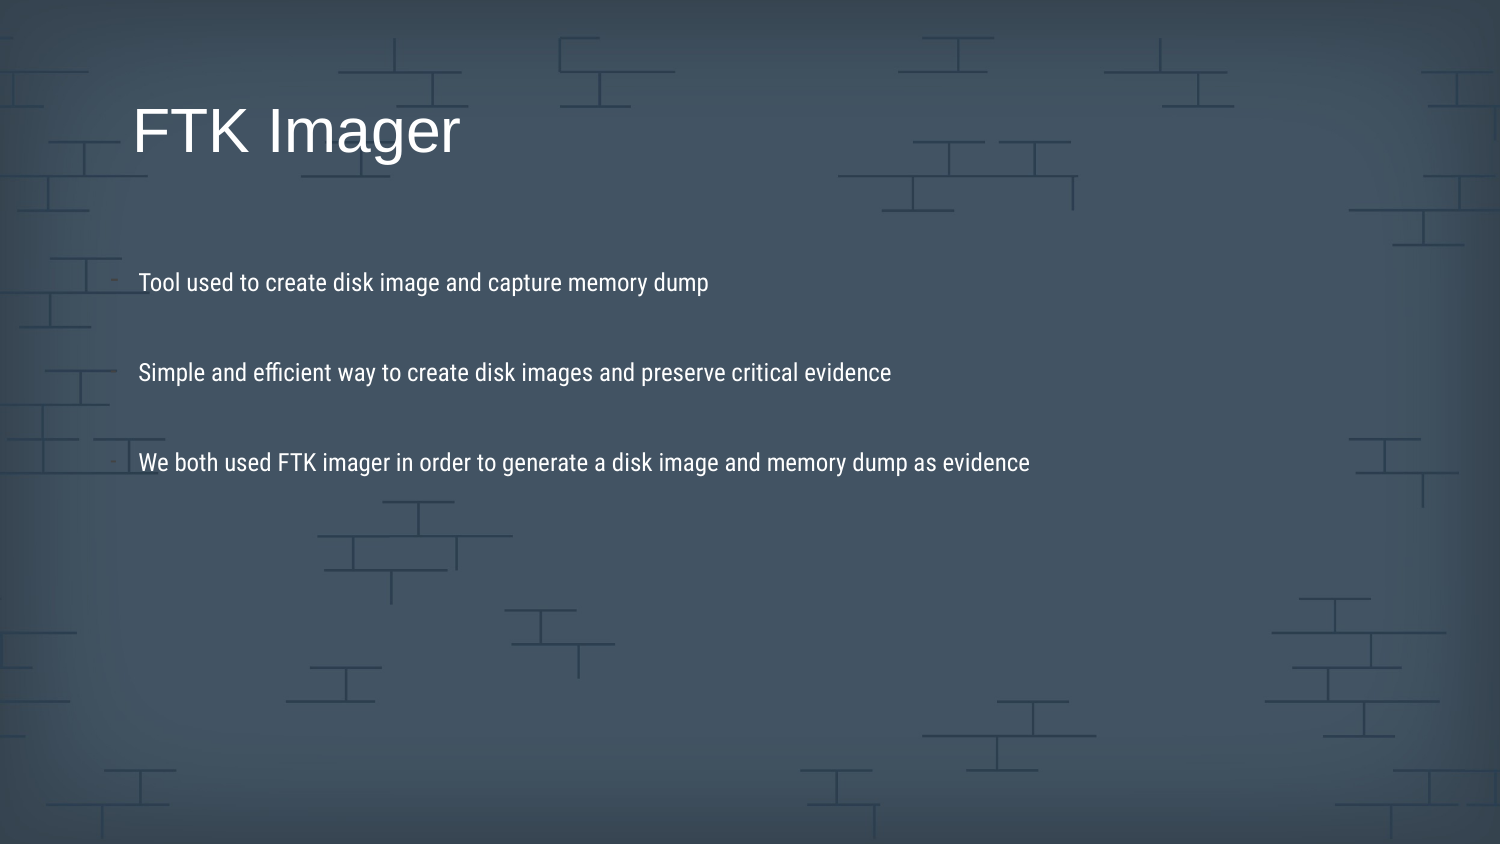

# FTK Imager
Tool used to create disk image and capture memory dump

Simple and efficient way to create disk images and preserve critical evidence

We both used FTK imager in order to generate a disk image and memory dump as evidence